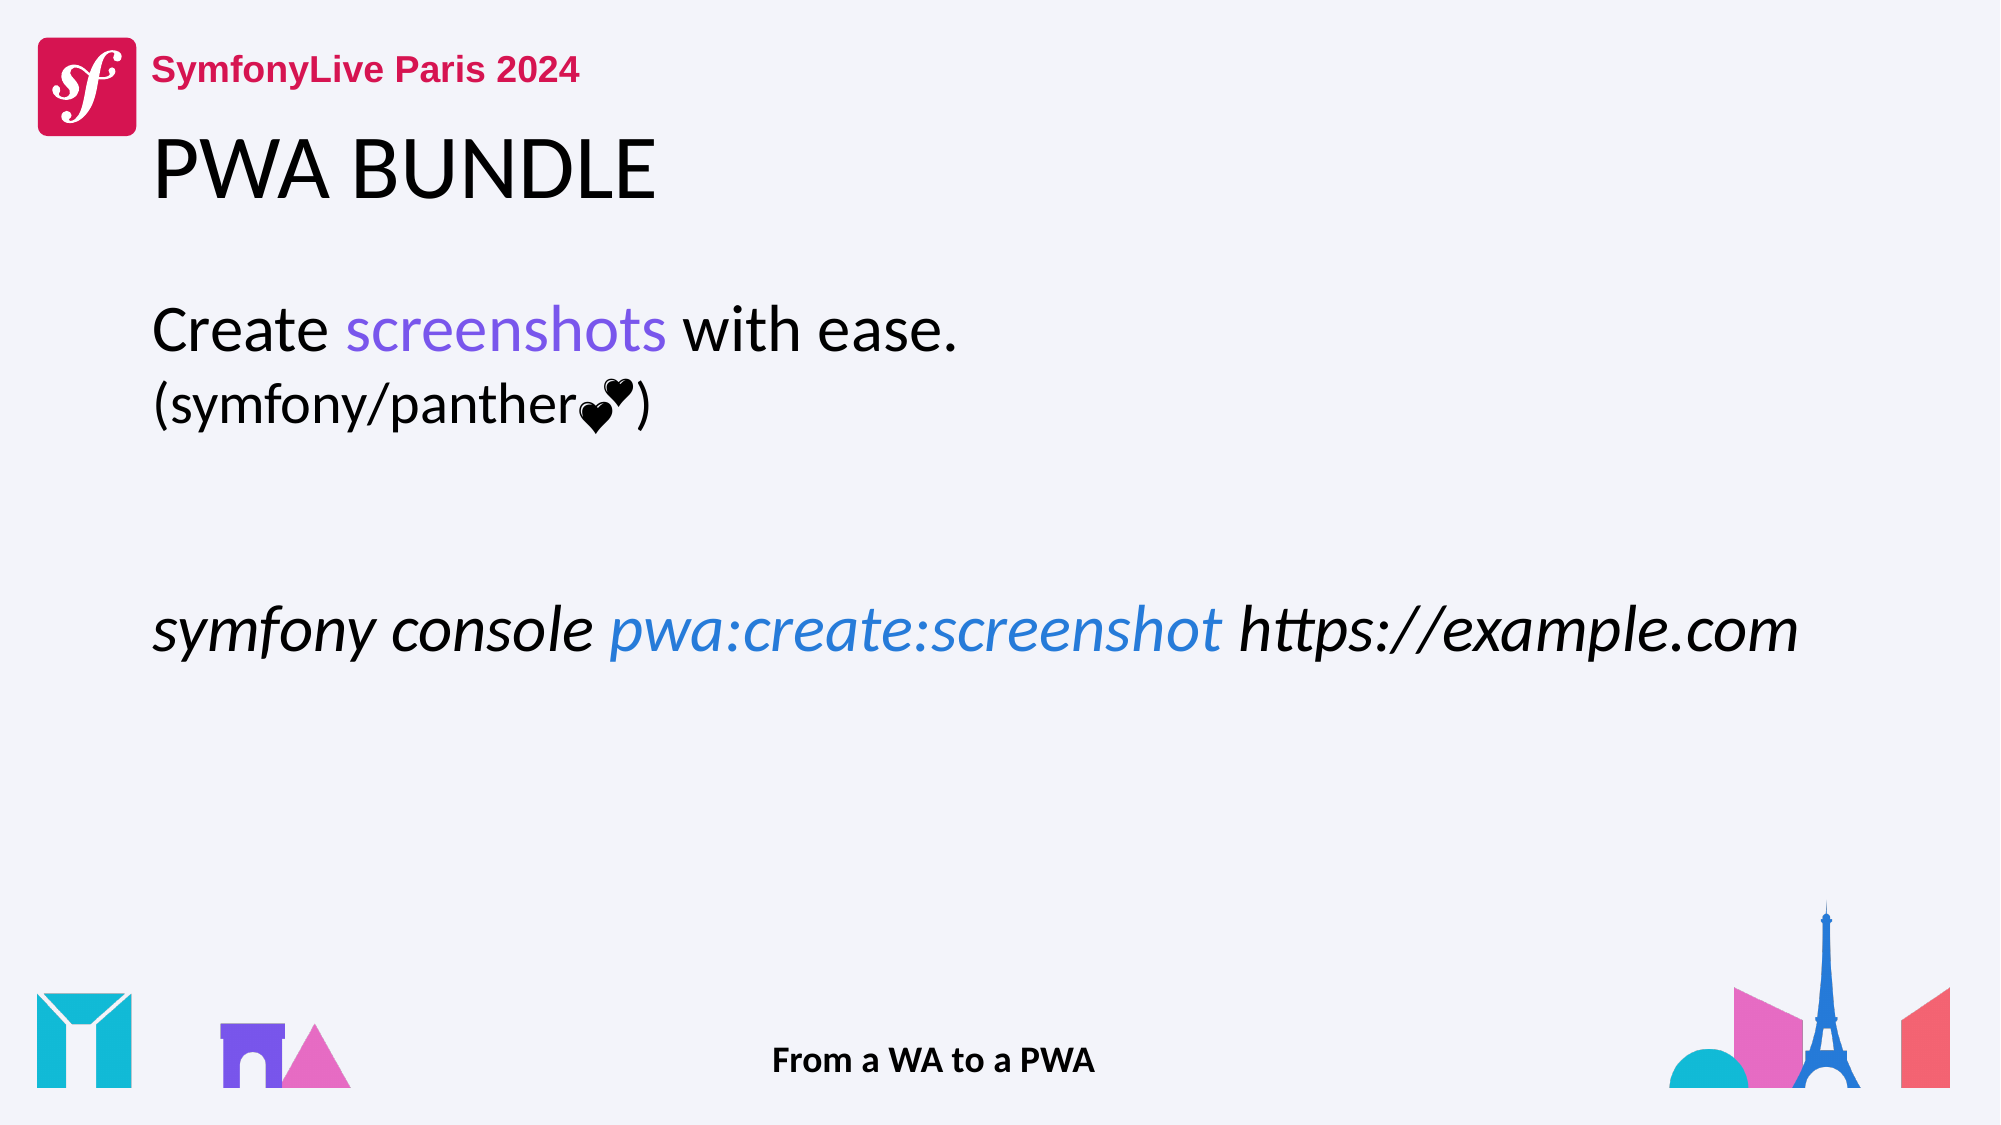

# PWA BUNDLE
Create screenshots with ease.
(symfony/panther💕)

symfony console pwa:create:screenshot https://example.com